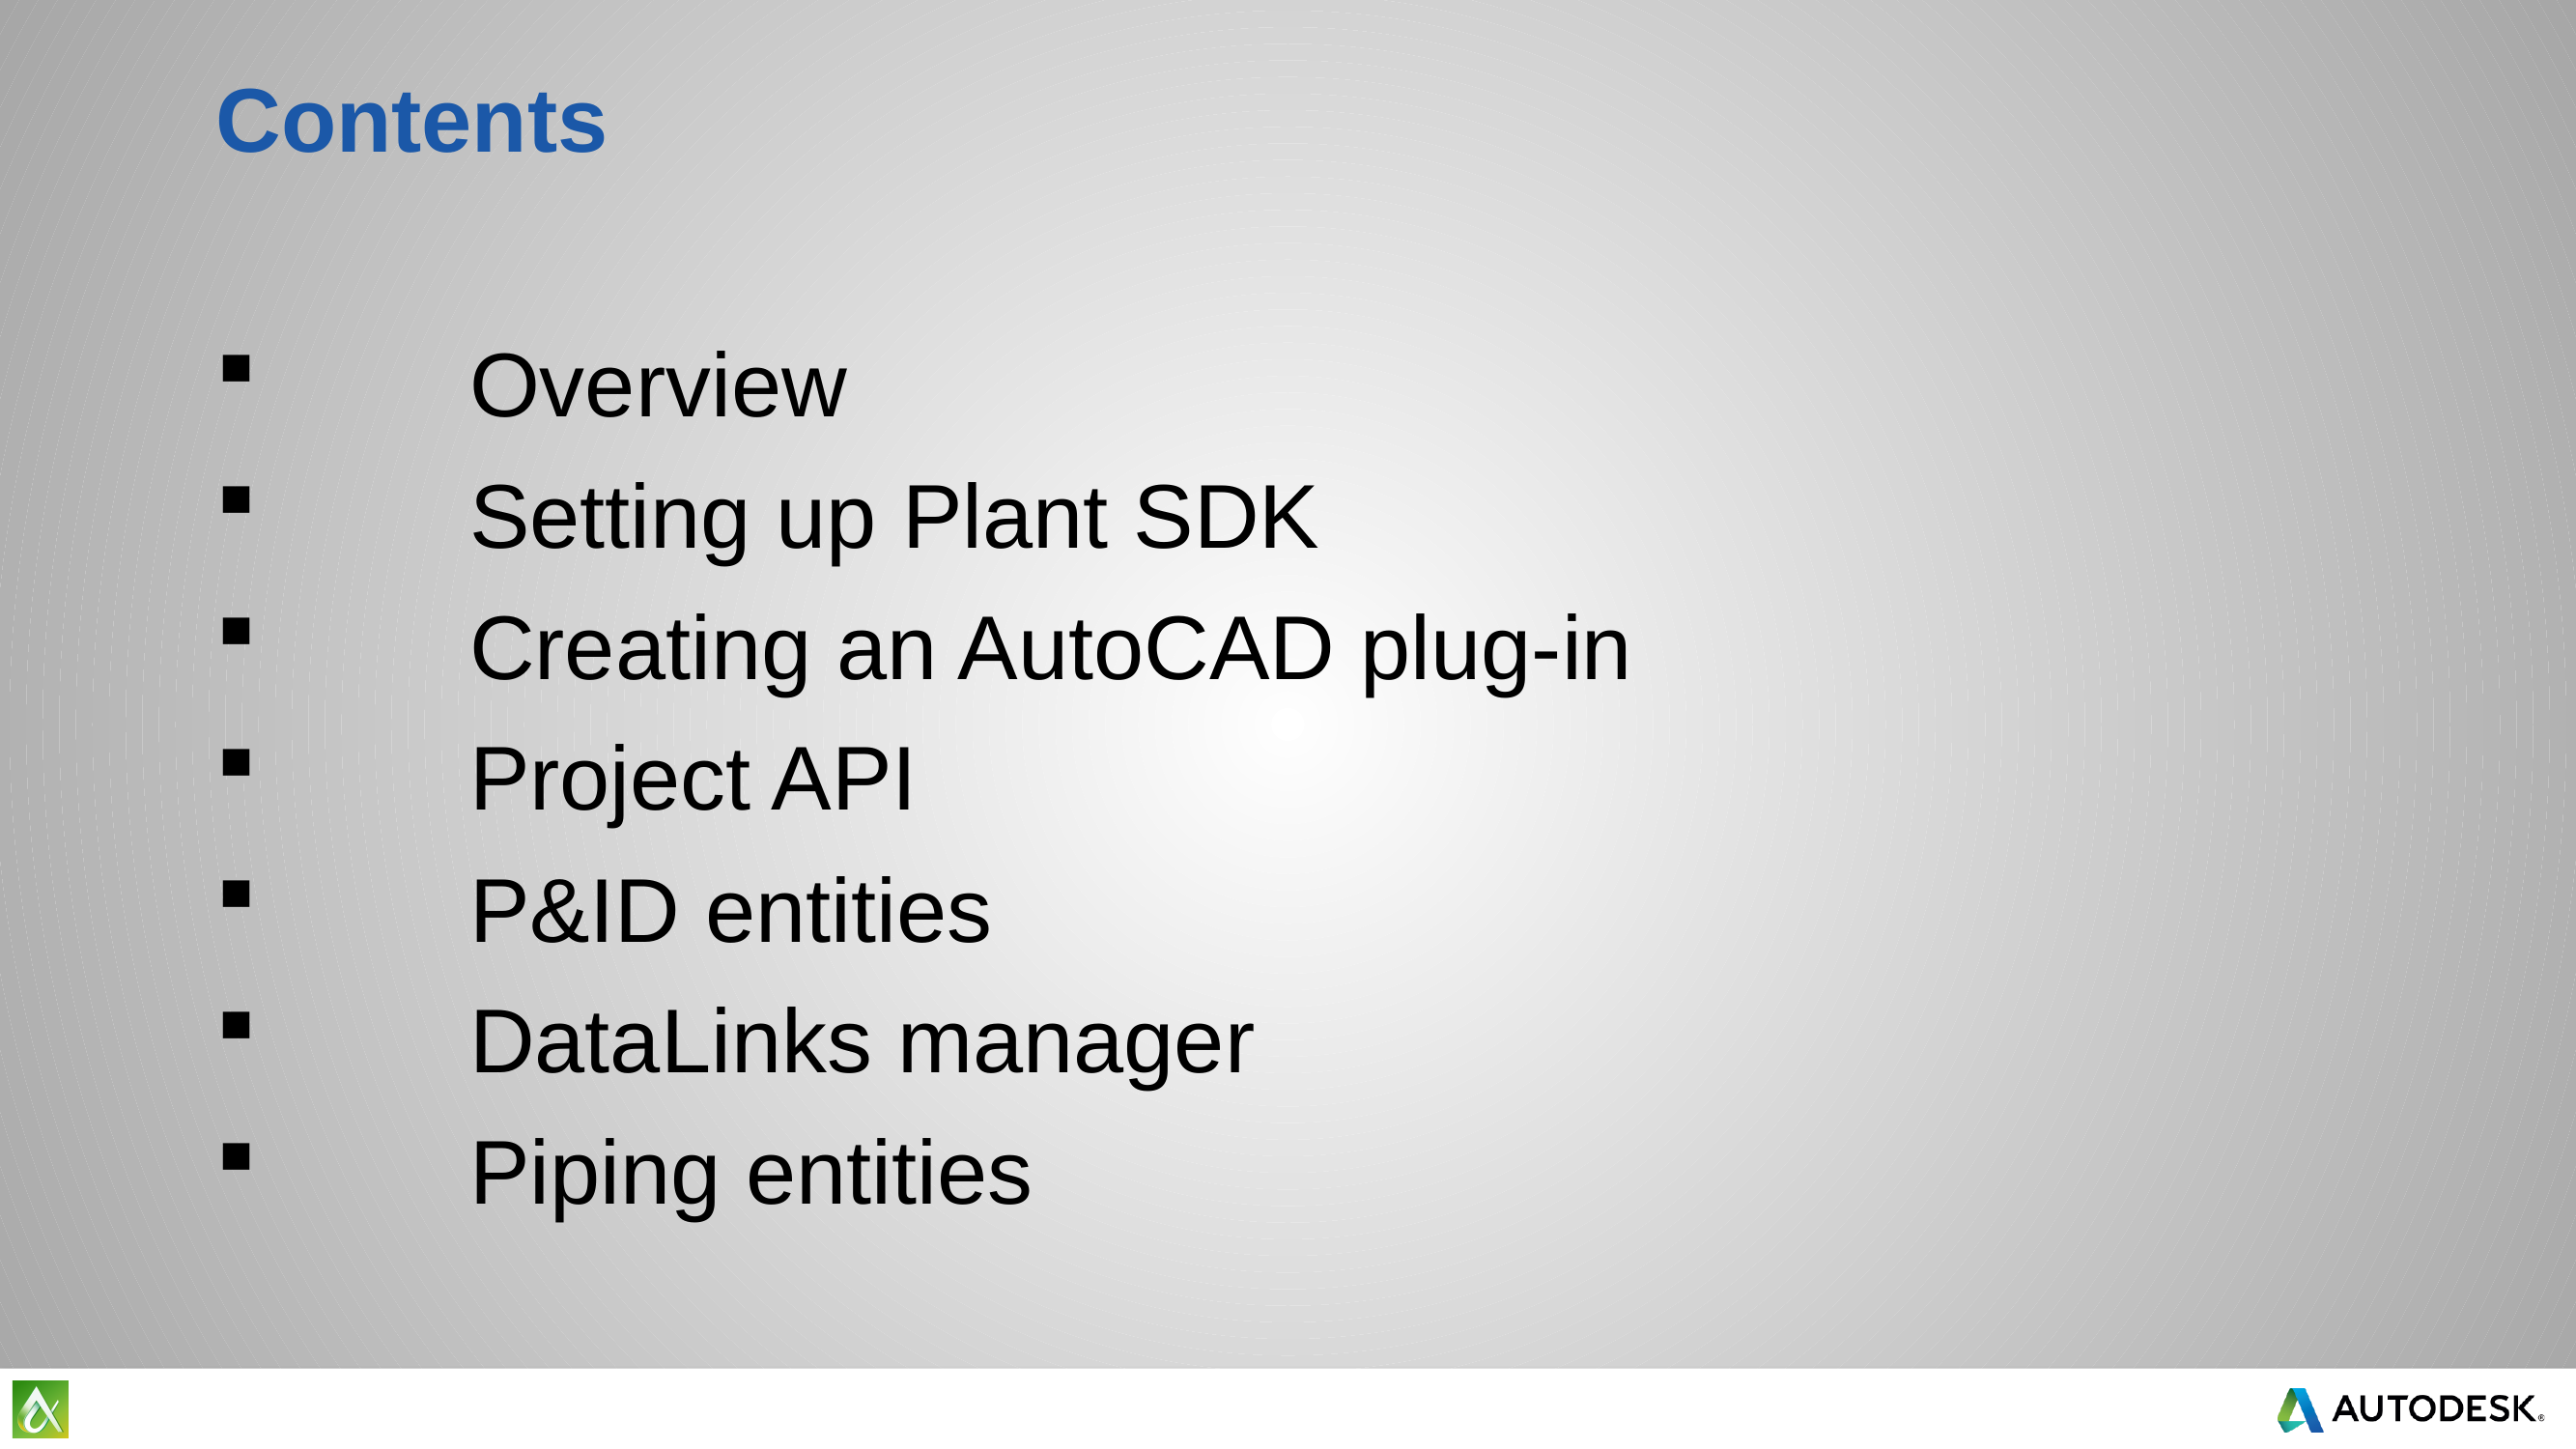

# Contents
	Overview
	Setting up Plant SDK
	Creating an AutoCAD plug-in
	Project API
	P&ID entities
	DataLinks manager
	Piping entities